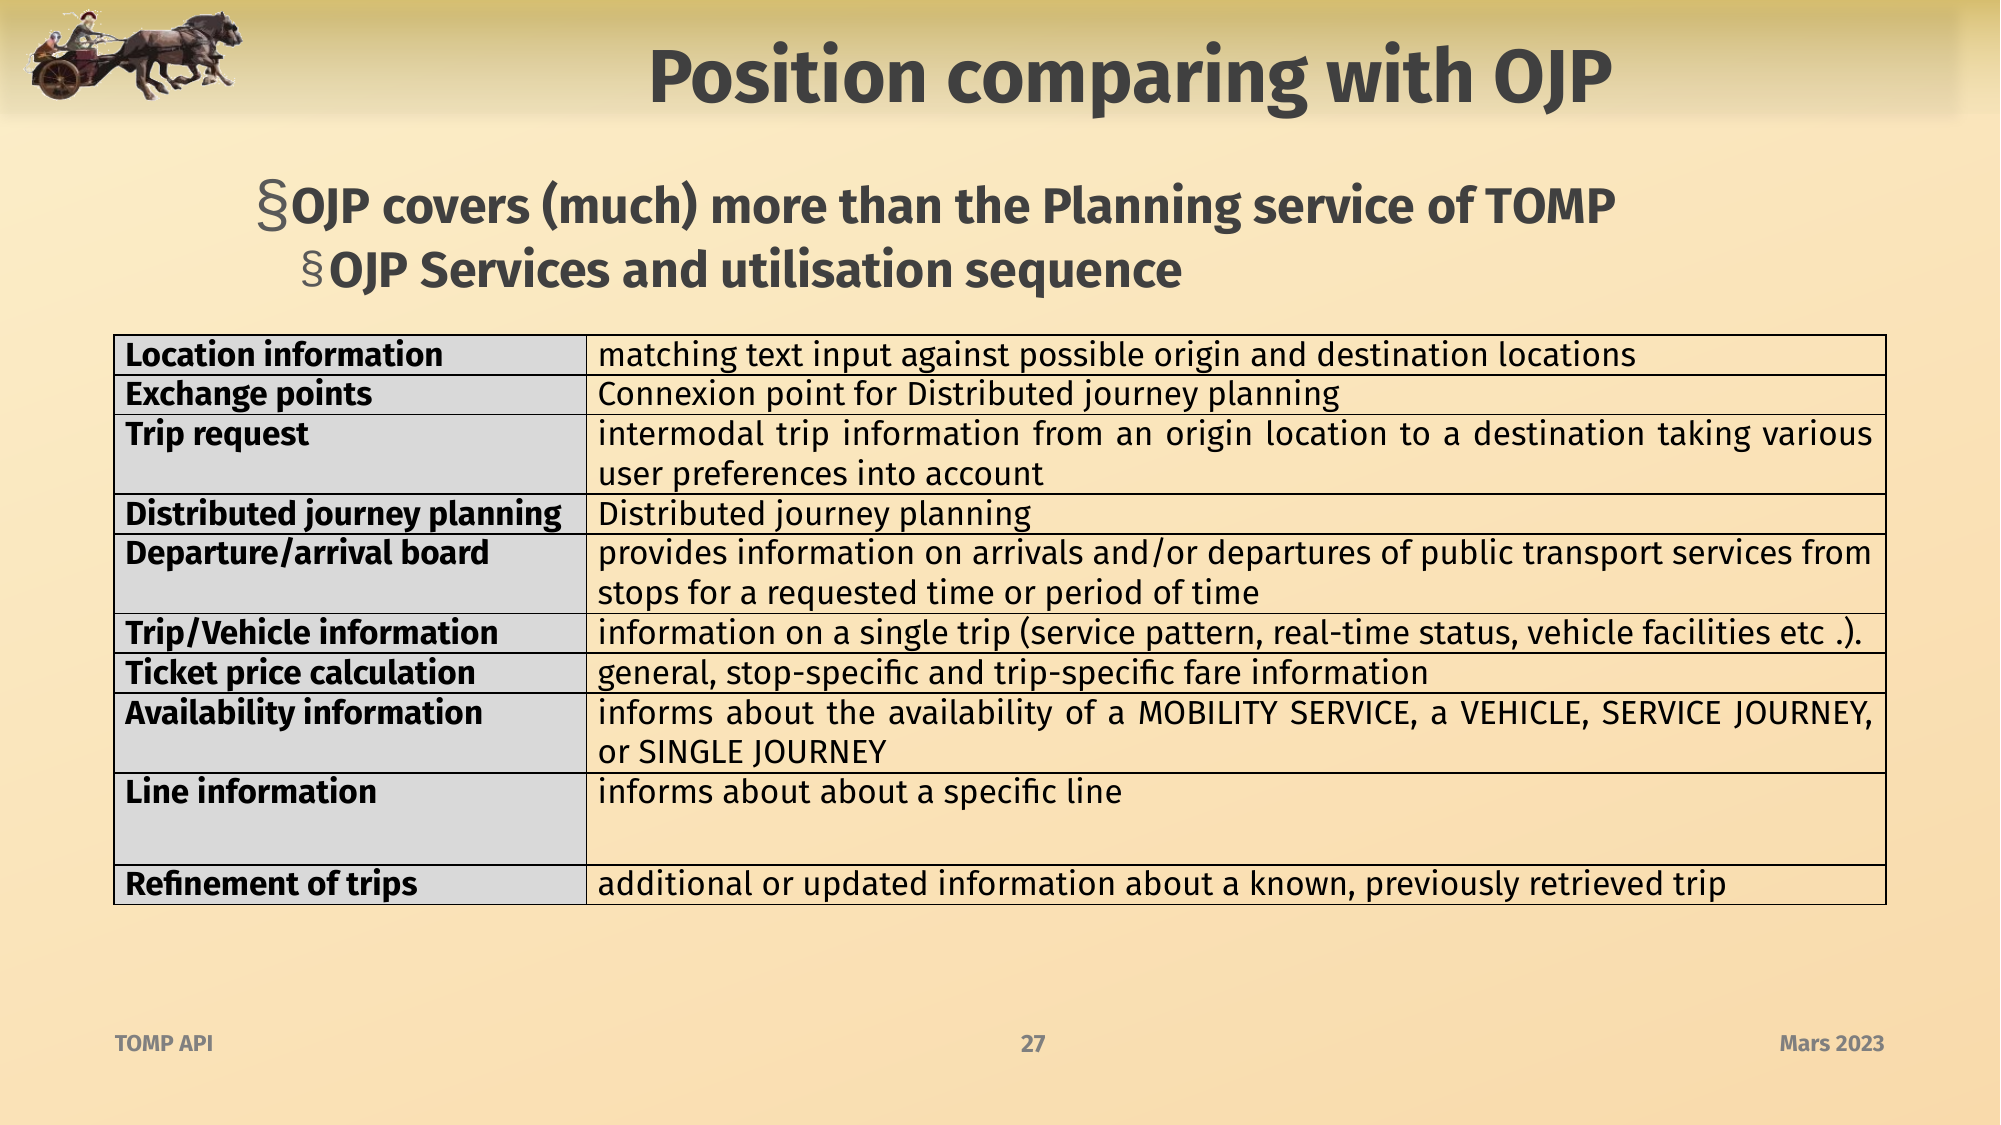

Position comparing with OJP
OJP covers (much) more than the Planning service of TOMP
OJP Services and utilisation sequence

Note: OJP makes several references to TOMP and consistency with TOMP has been taken into account
| Location information | matching text input against possible origin and destination locations |
| --- | --- |
| Exchange points | Connexion point for Distributed journey planning |
| Trip request | intermodal trip information from an origin location to a destination taking various user preferences into account |
| Distributed journey planning | Distributed journey planning |
| Departure/arrival board | provides information on arrivals and/or departures of public transport services from stops for a requested time or period of time |
| Trip/Vehicle information | information on a single trip (service pattern, real-time status, vehicle facilities etc .). |
| Ticket price calculation | general, stop-specific and trip-specific fare information |
| Availability information | informs about the availability of a MOBILITY SERVICE, a VEHICLE, SERVICE JOURNEY, or SINGLE JOURNEY |
| Line information | informs about about a specific line |
| Refinement of trips | additional or updated information about a known, previously retrieved trip |
TOMP API
27
Mars 2023